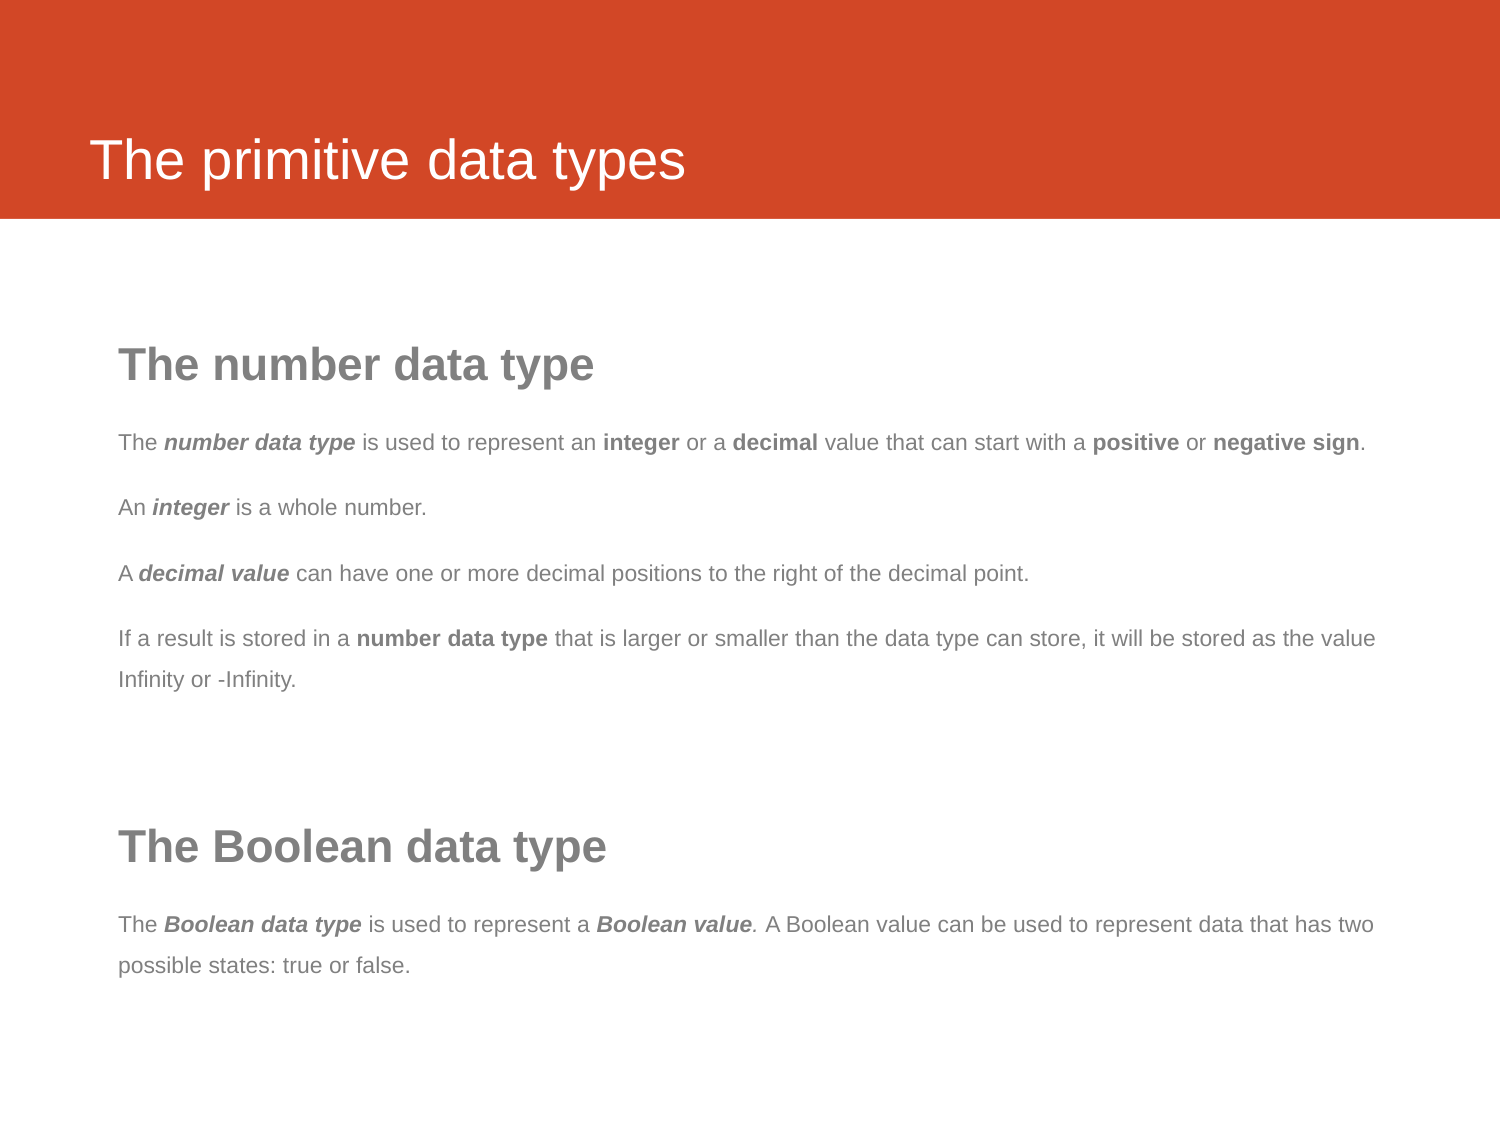

# The primitive data types
The number data type
The number data type is used to represent an integer or a decimal value that can start with a positive or negative sign.
An integer is a whole number.
A decimal value can have one or more decimal positions to the right of the decimal point.
If a result is stored in a number data type that is larger or smaller than the data type can store, it will be stored as the value Infinity or -Infinity.

The Boolean data type
The Boolean data type is used to represent a Boolean value. A Boolean value can be used to represent data that has two possible states: true or false.